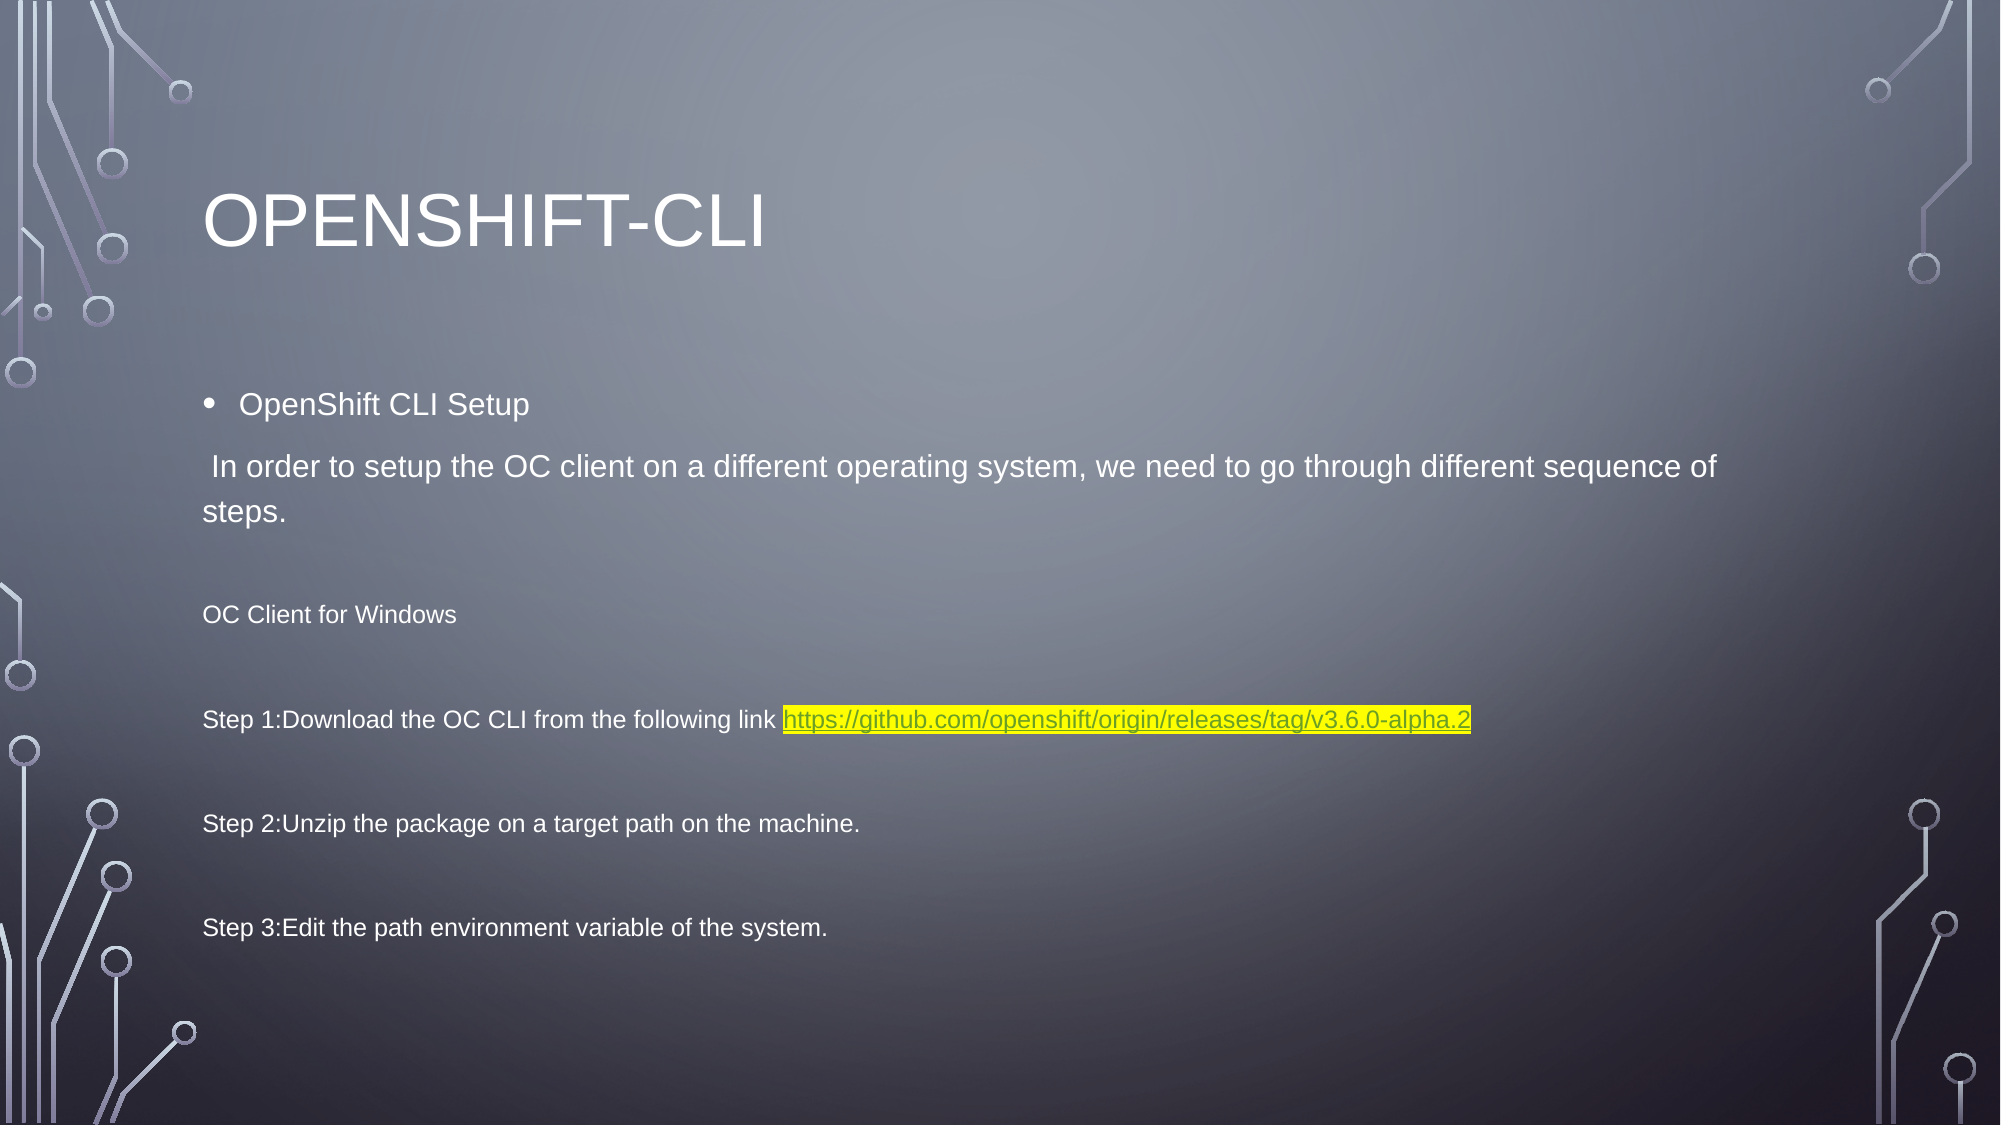

# OpenShift-CLI
OpenShift CLI Setup
 In order to setup the OC client on a different operating system, we need to go through different sequence of steps.

OC Client for Windows

Step 1:Download the OC CLI from the following link https://github.com/openshift/origin/releases/tag/v3.6.0-alpha.2

Step 2:Unzip the package on a target path on the machine.

Step 3:Edit the path environment variable of the system.